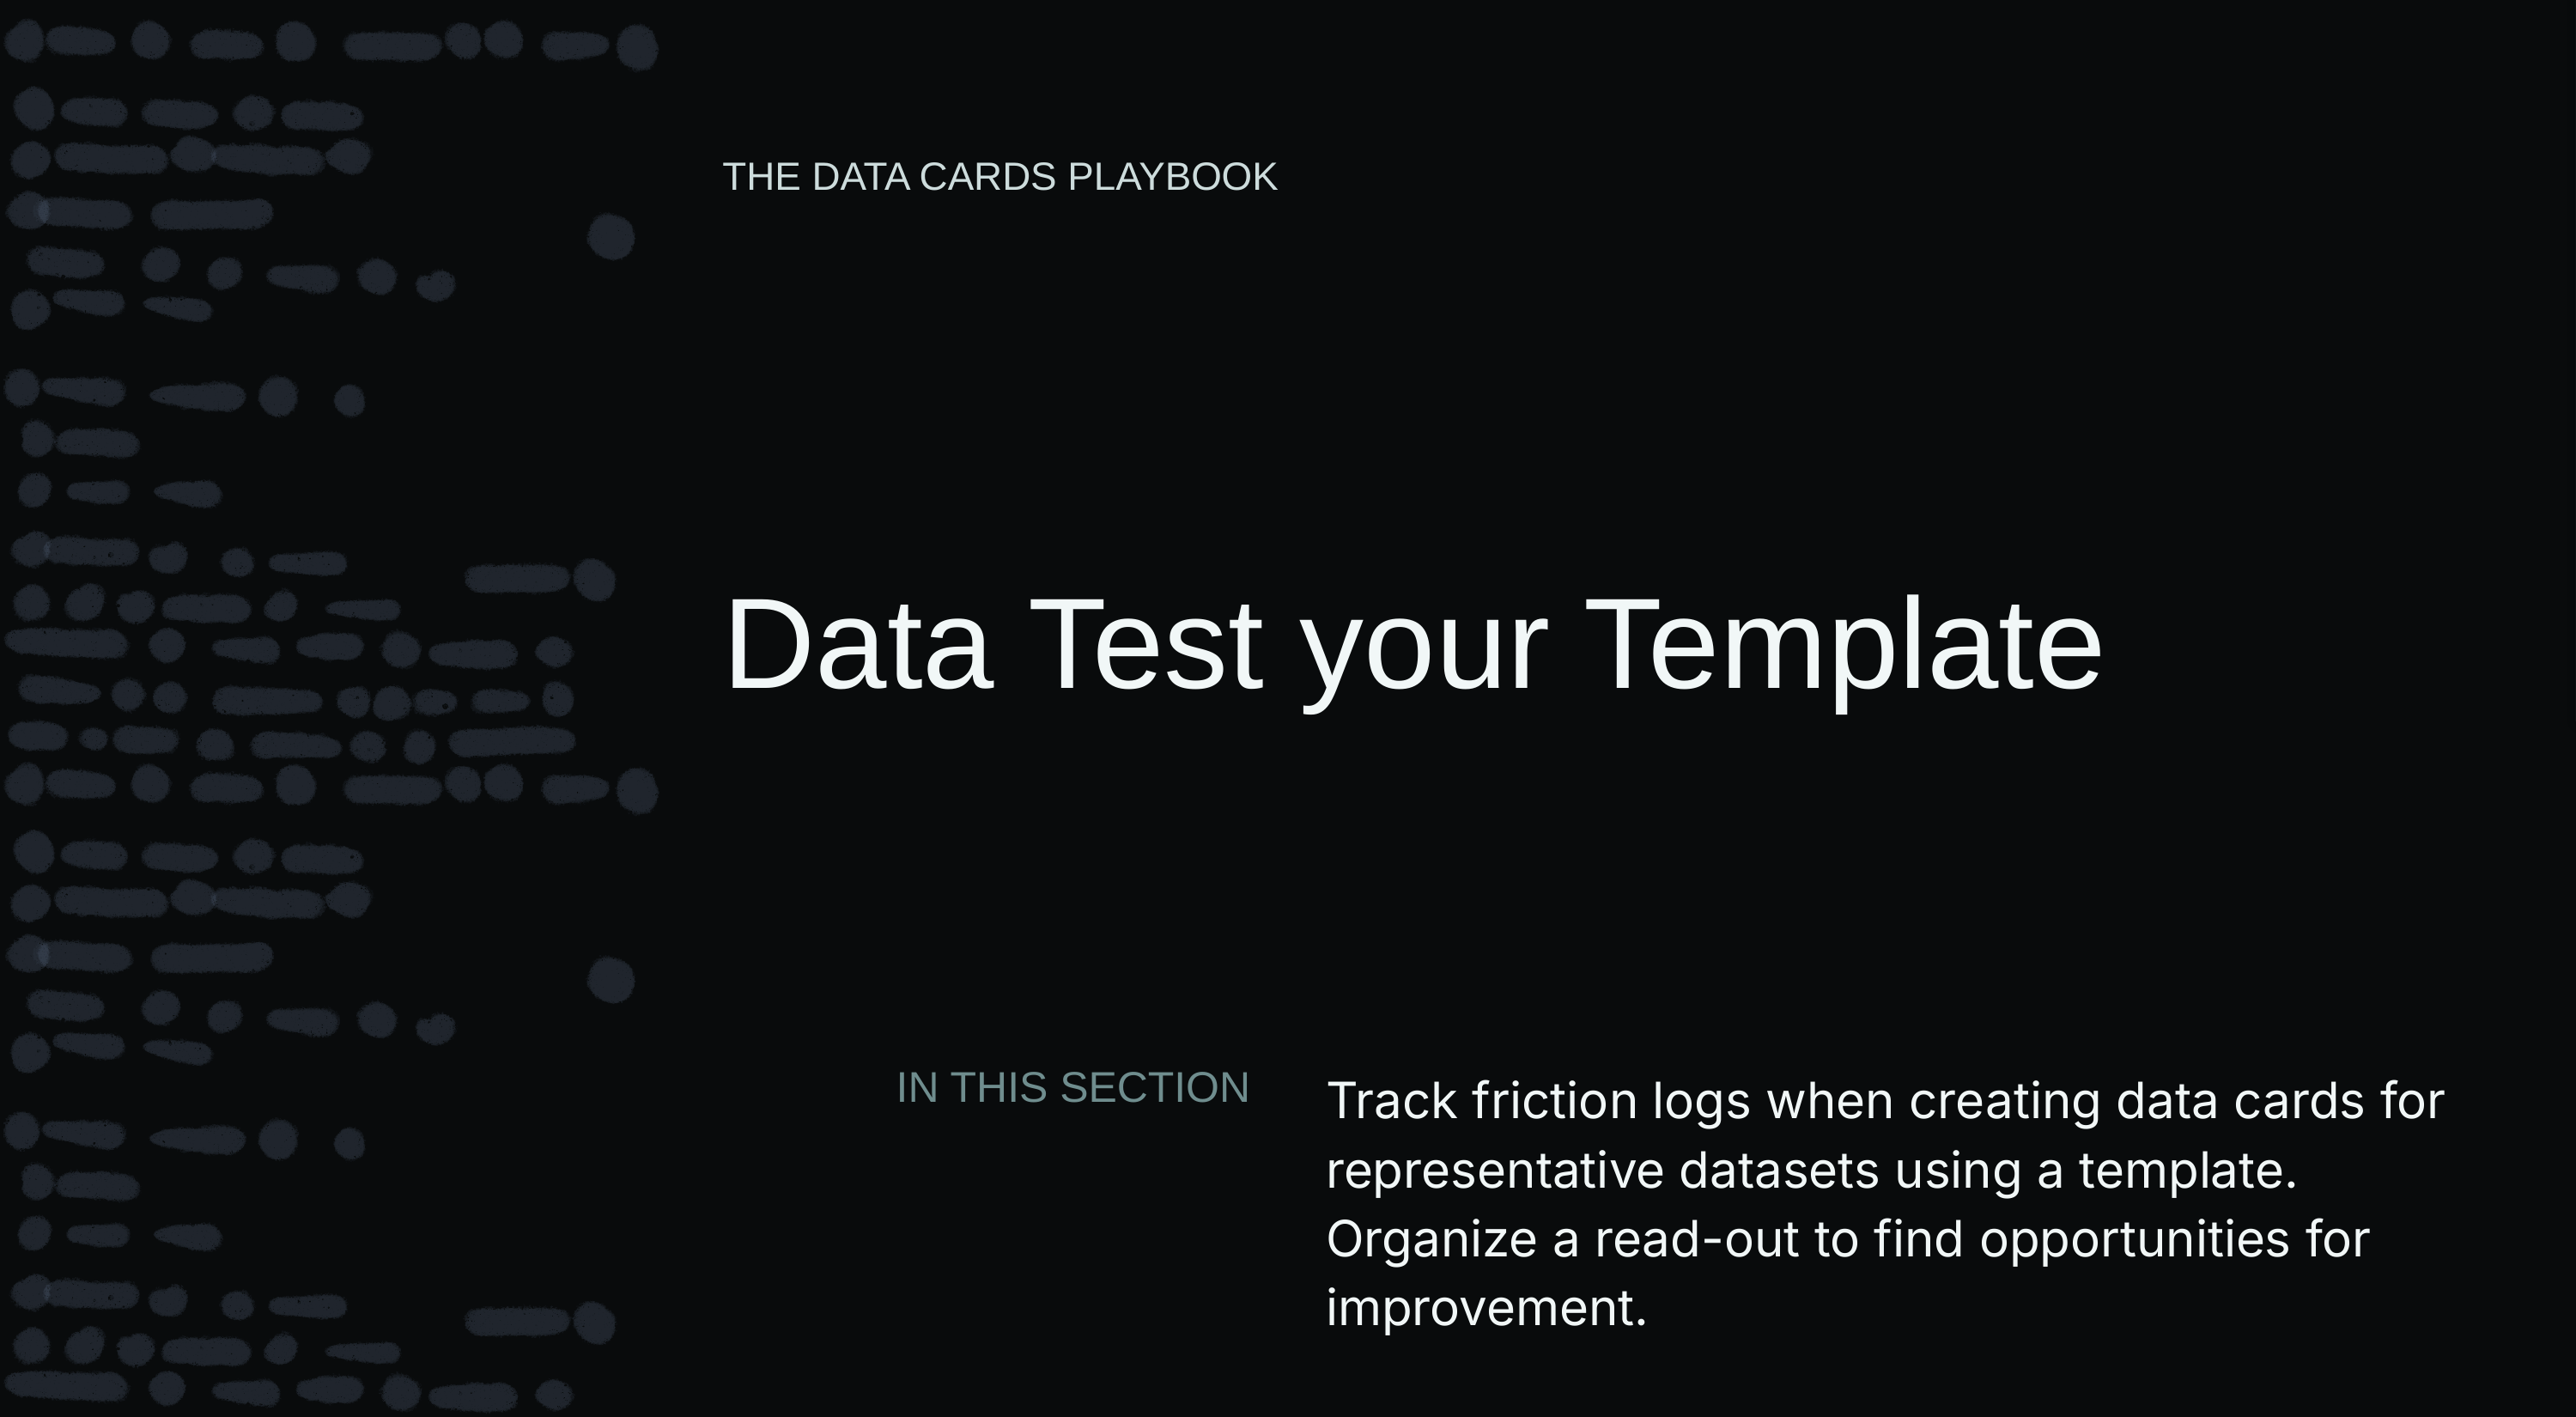

Facilitator’s note

This is an advanced activity for teams to test the usability of a Data Card template.

Delete this note once you’re done with it.
THE DATA CARDS PLAYBOOK
# Data Test your Template
Track friction logs when creating data cards for representative datasets using a template. Organize a read-out to find opportunities for improvement.